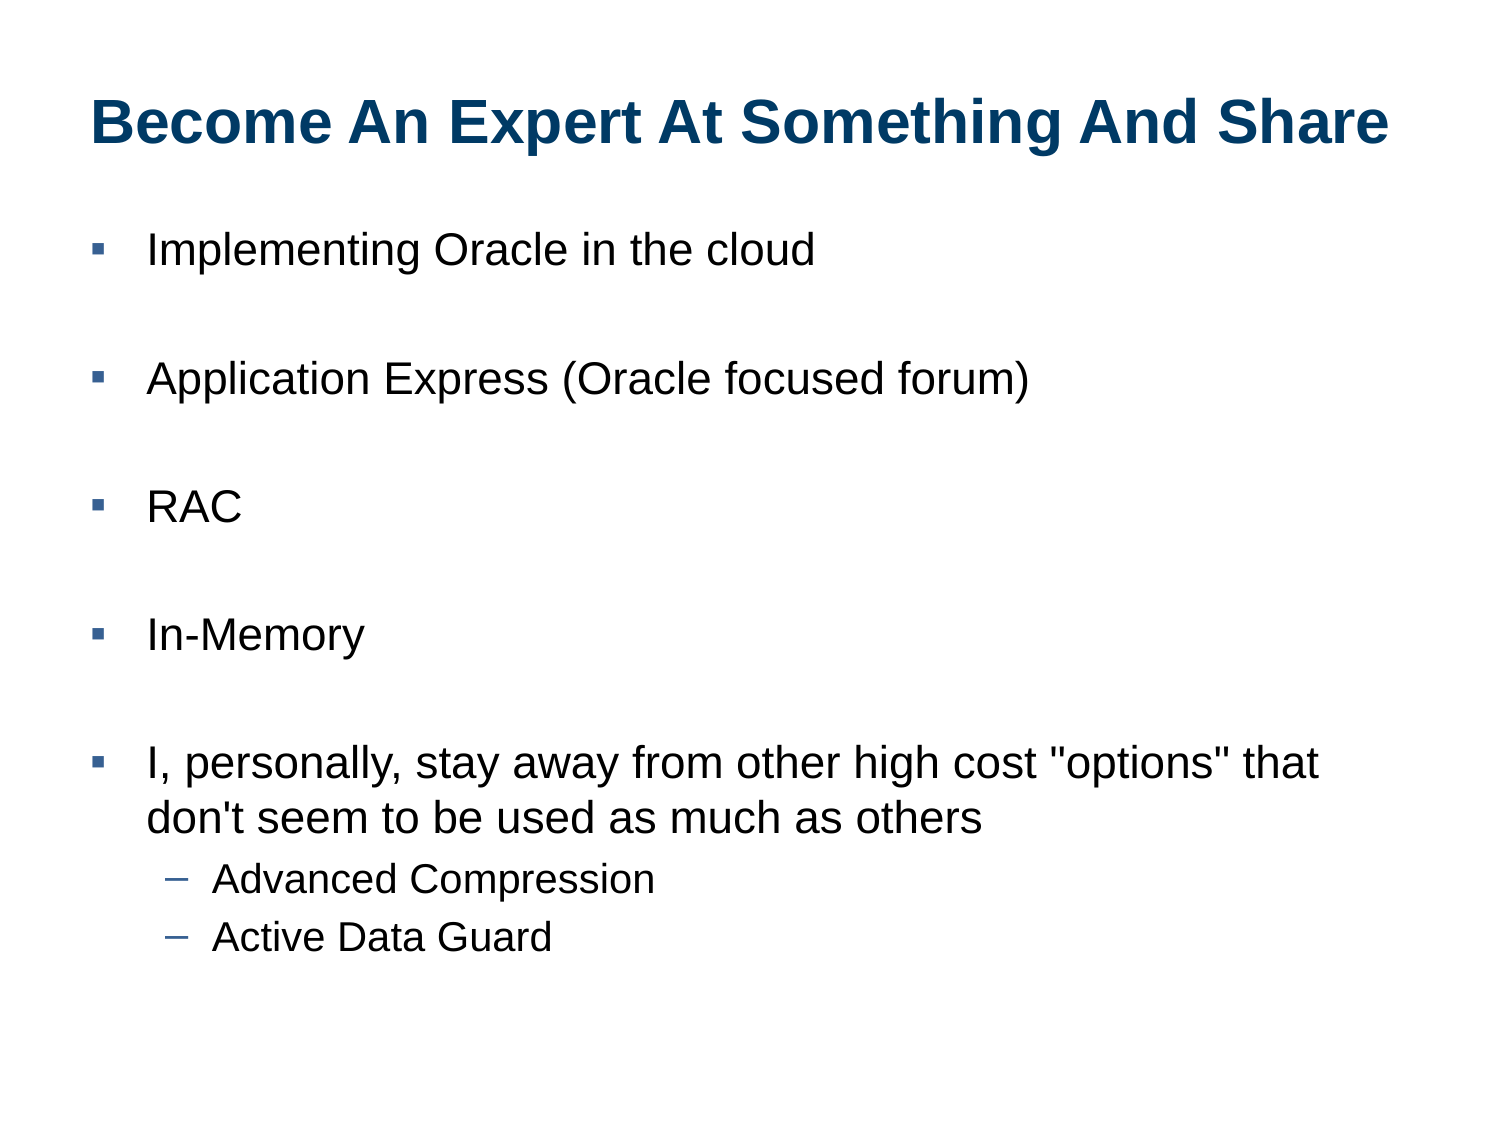

# Become An Expert At Something And Share
Implementing Oracle in the cloud

Application Express (Oracle focused forum)

RAC

In-Memory

I, personally, stay away from other high cost "options" that don't seem to be used as much as others
Advanced Compression
Active Data Guard
18